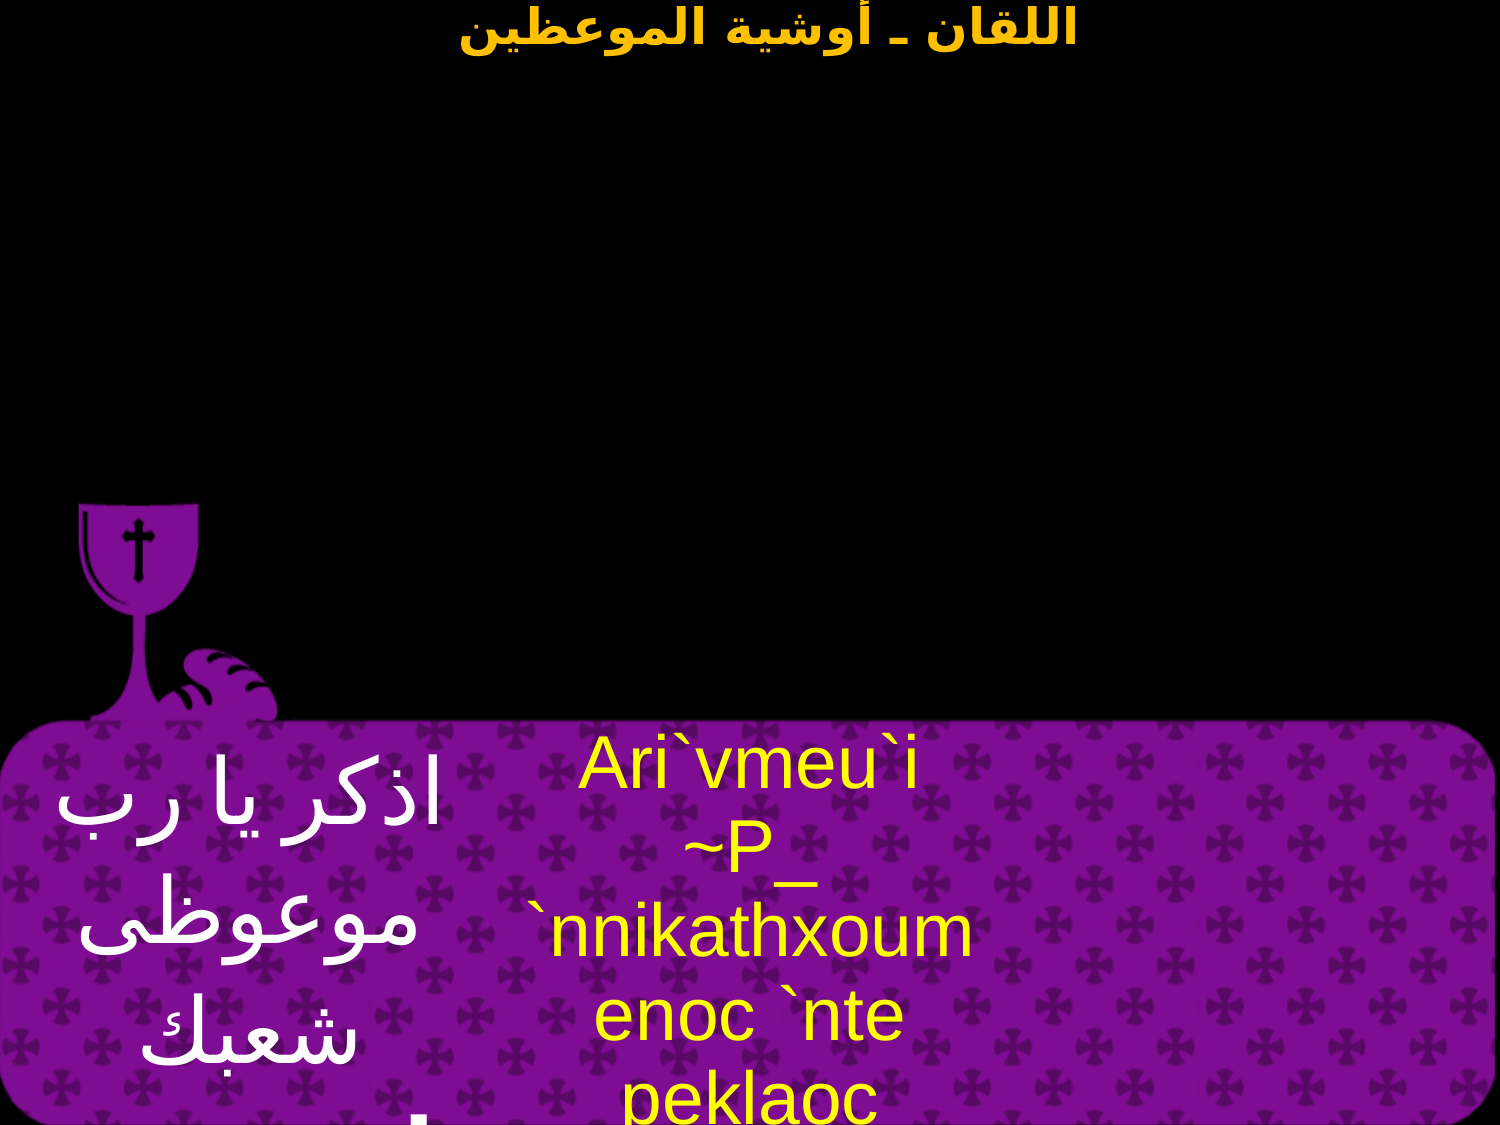

| اذكر يا رب موعوظى شعبك ارحمهم | Ari`vmeu`i ~P\_ `nnikathxoumenoc `nte peklaoc nai nwou |  |
| --- | --- | --- |